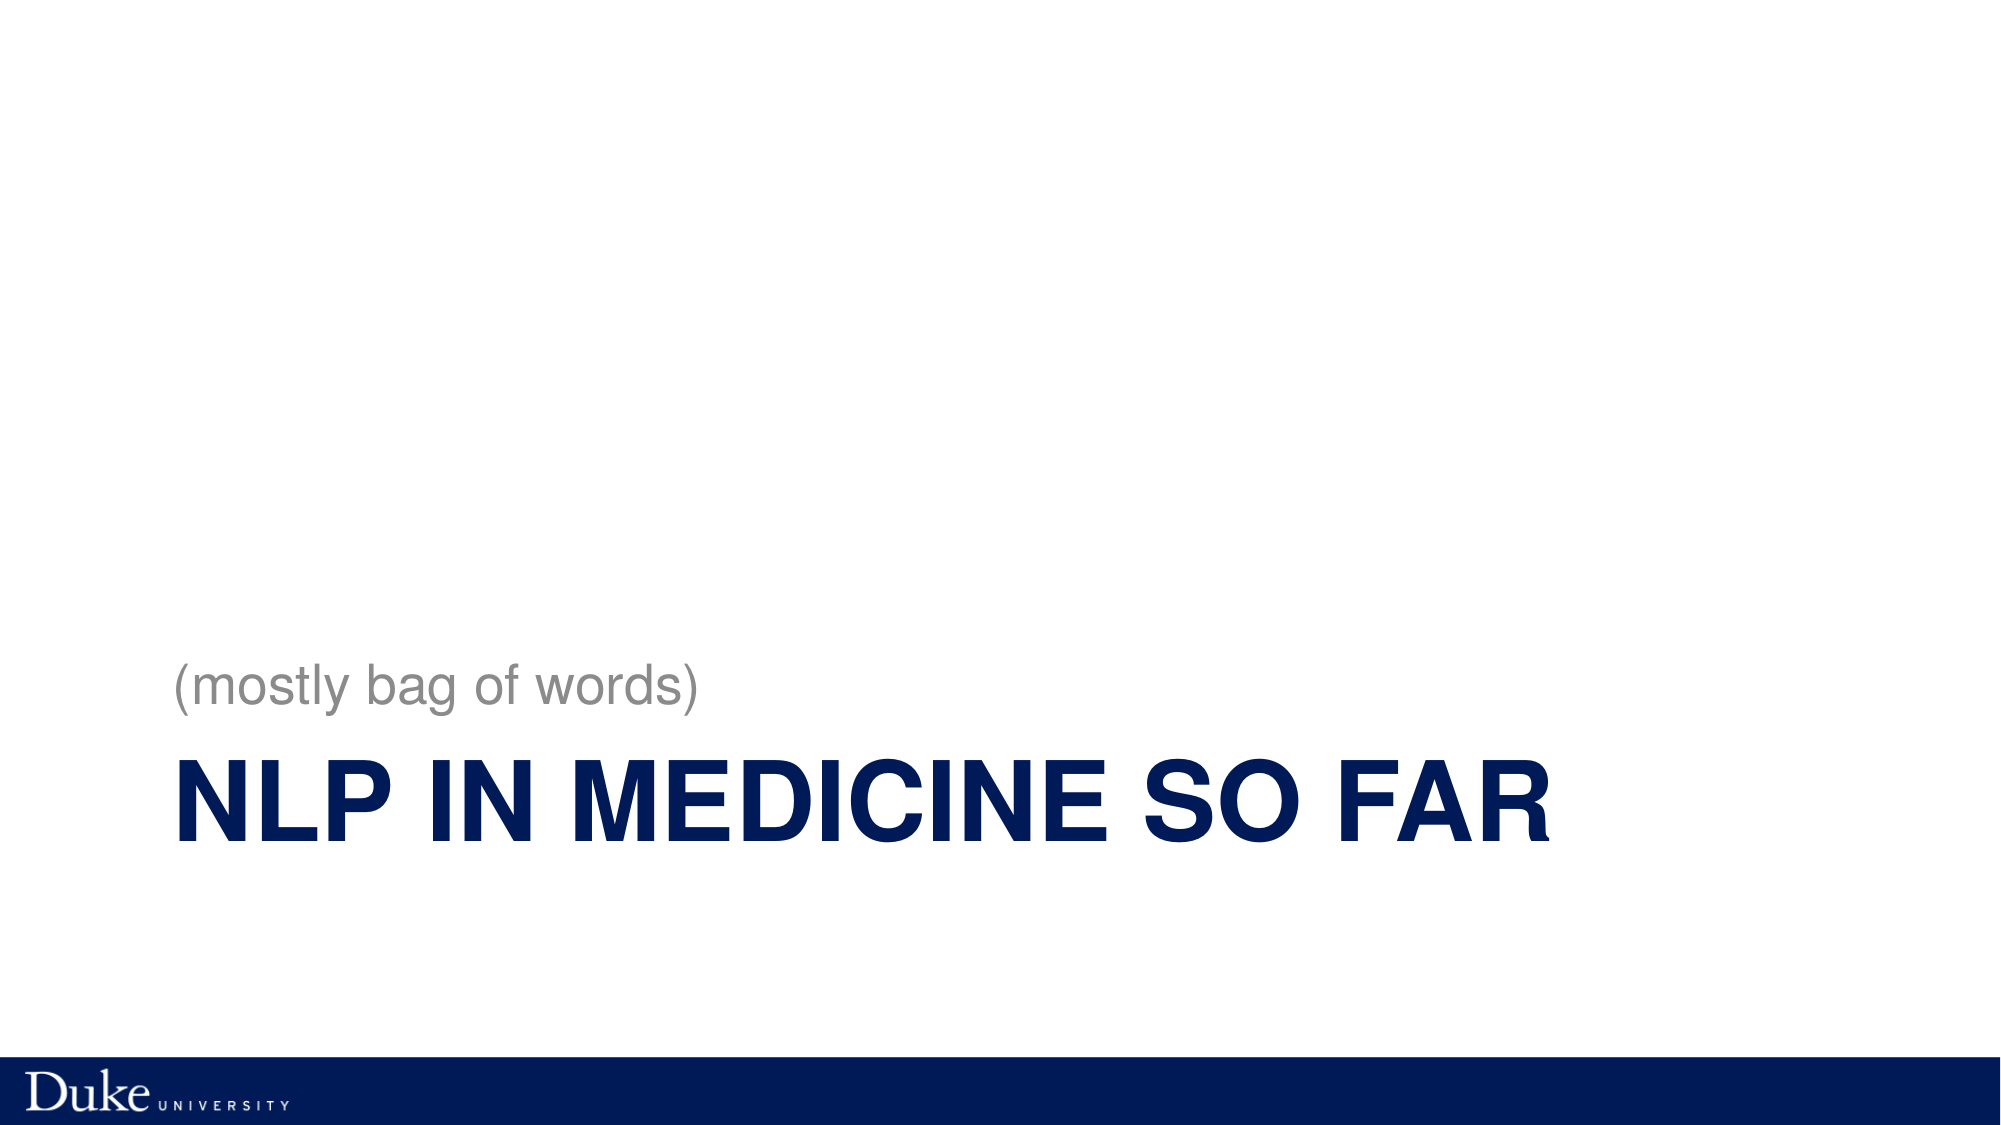

(mostly bag of words)
# NLP in Medicine So Far